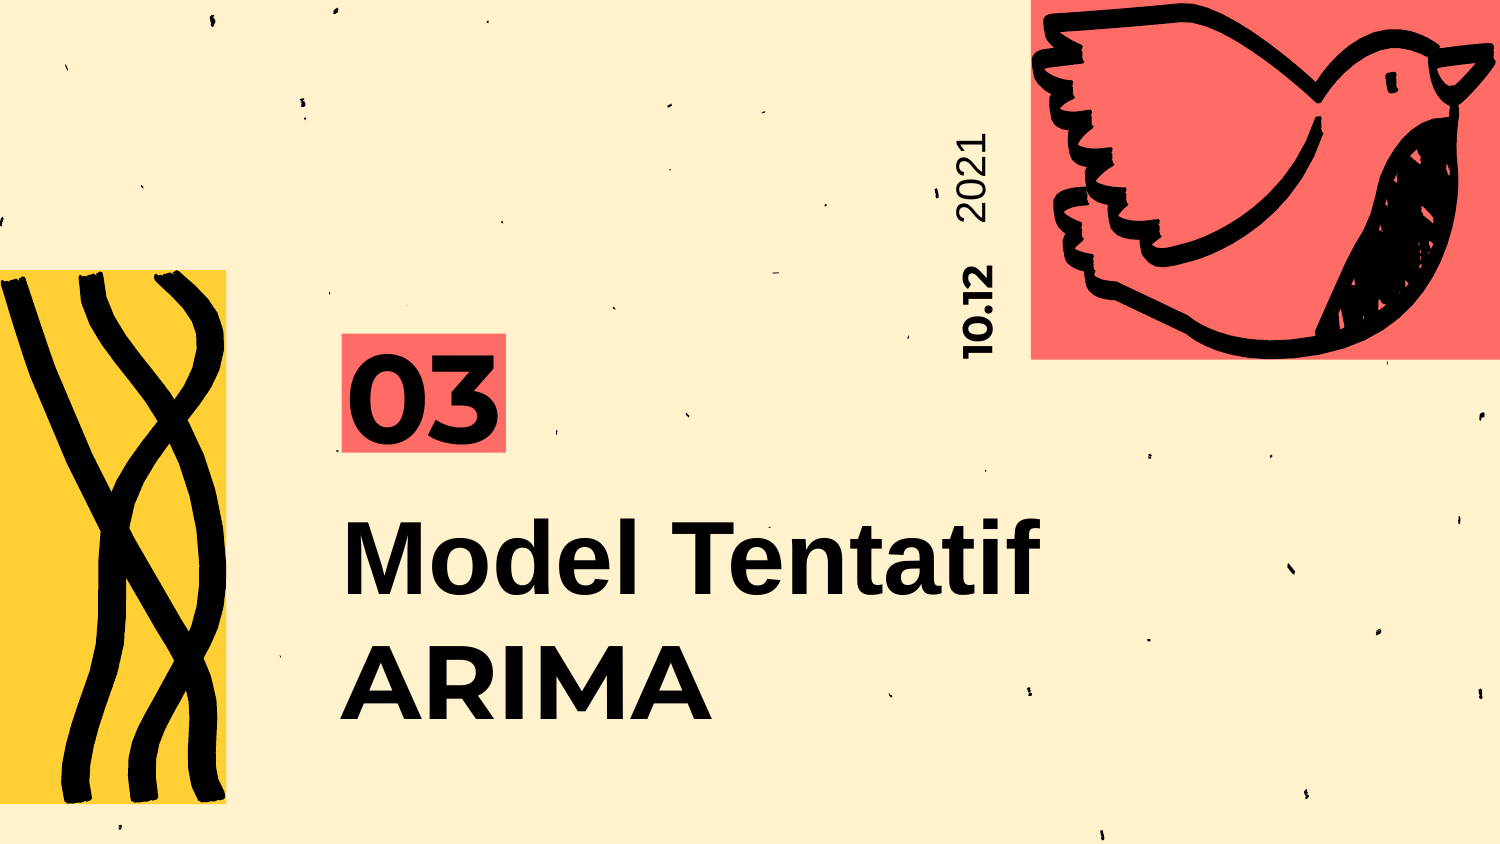

2021
10.12
03

# Model Tentatif ARIMA